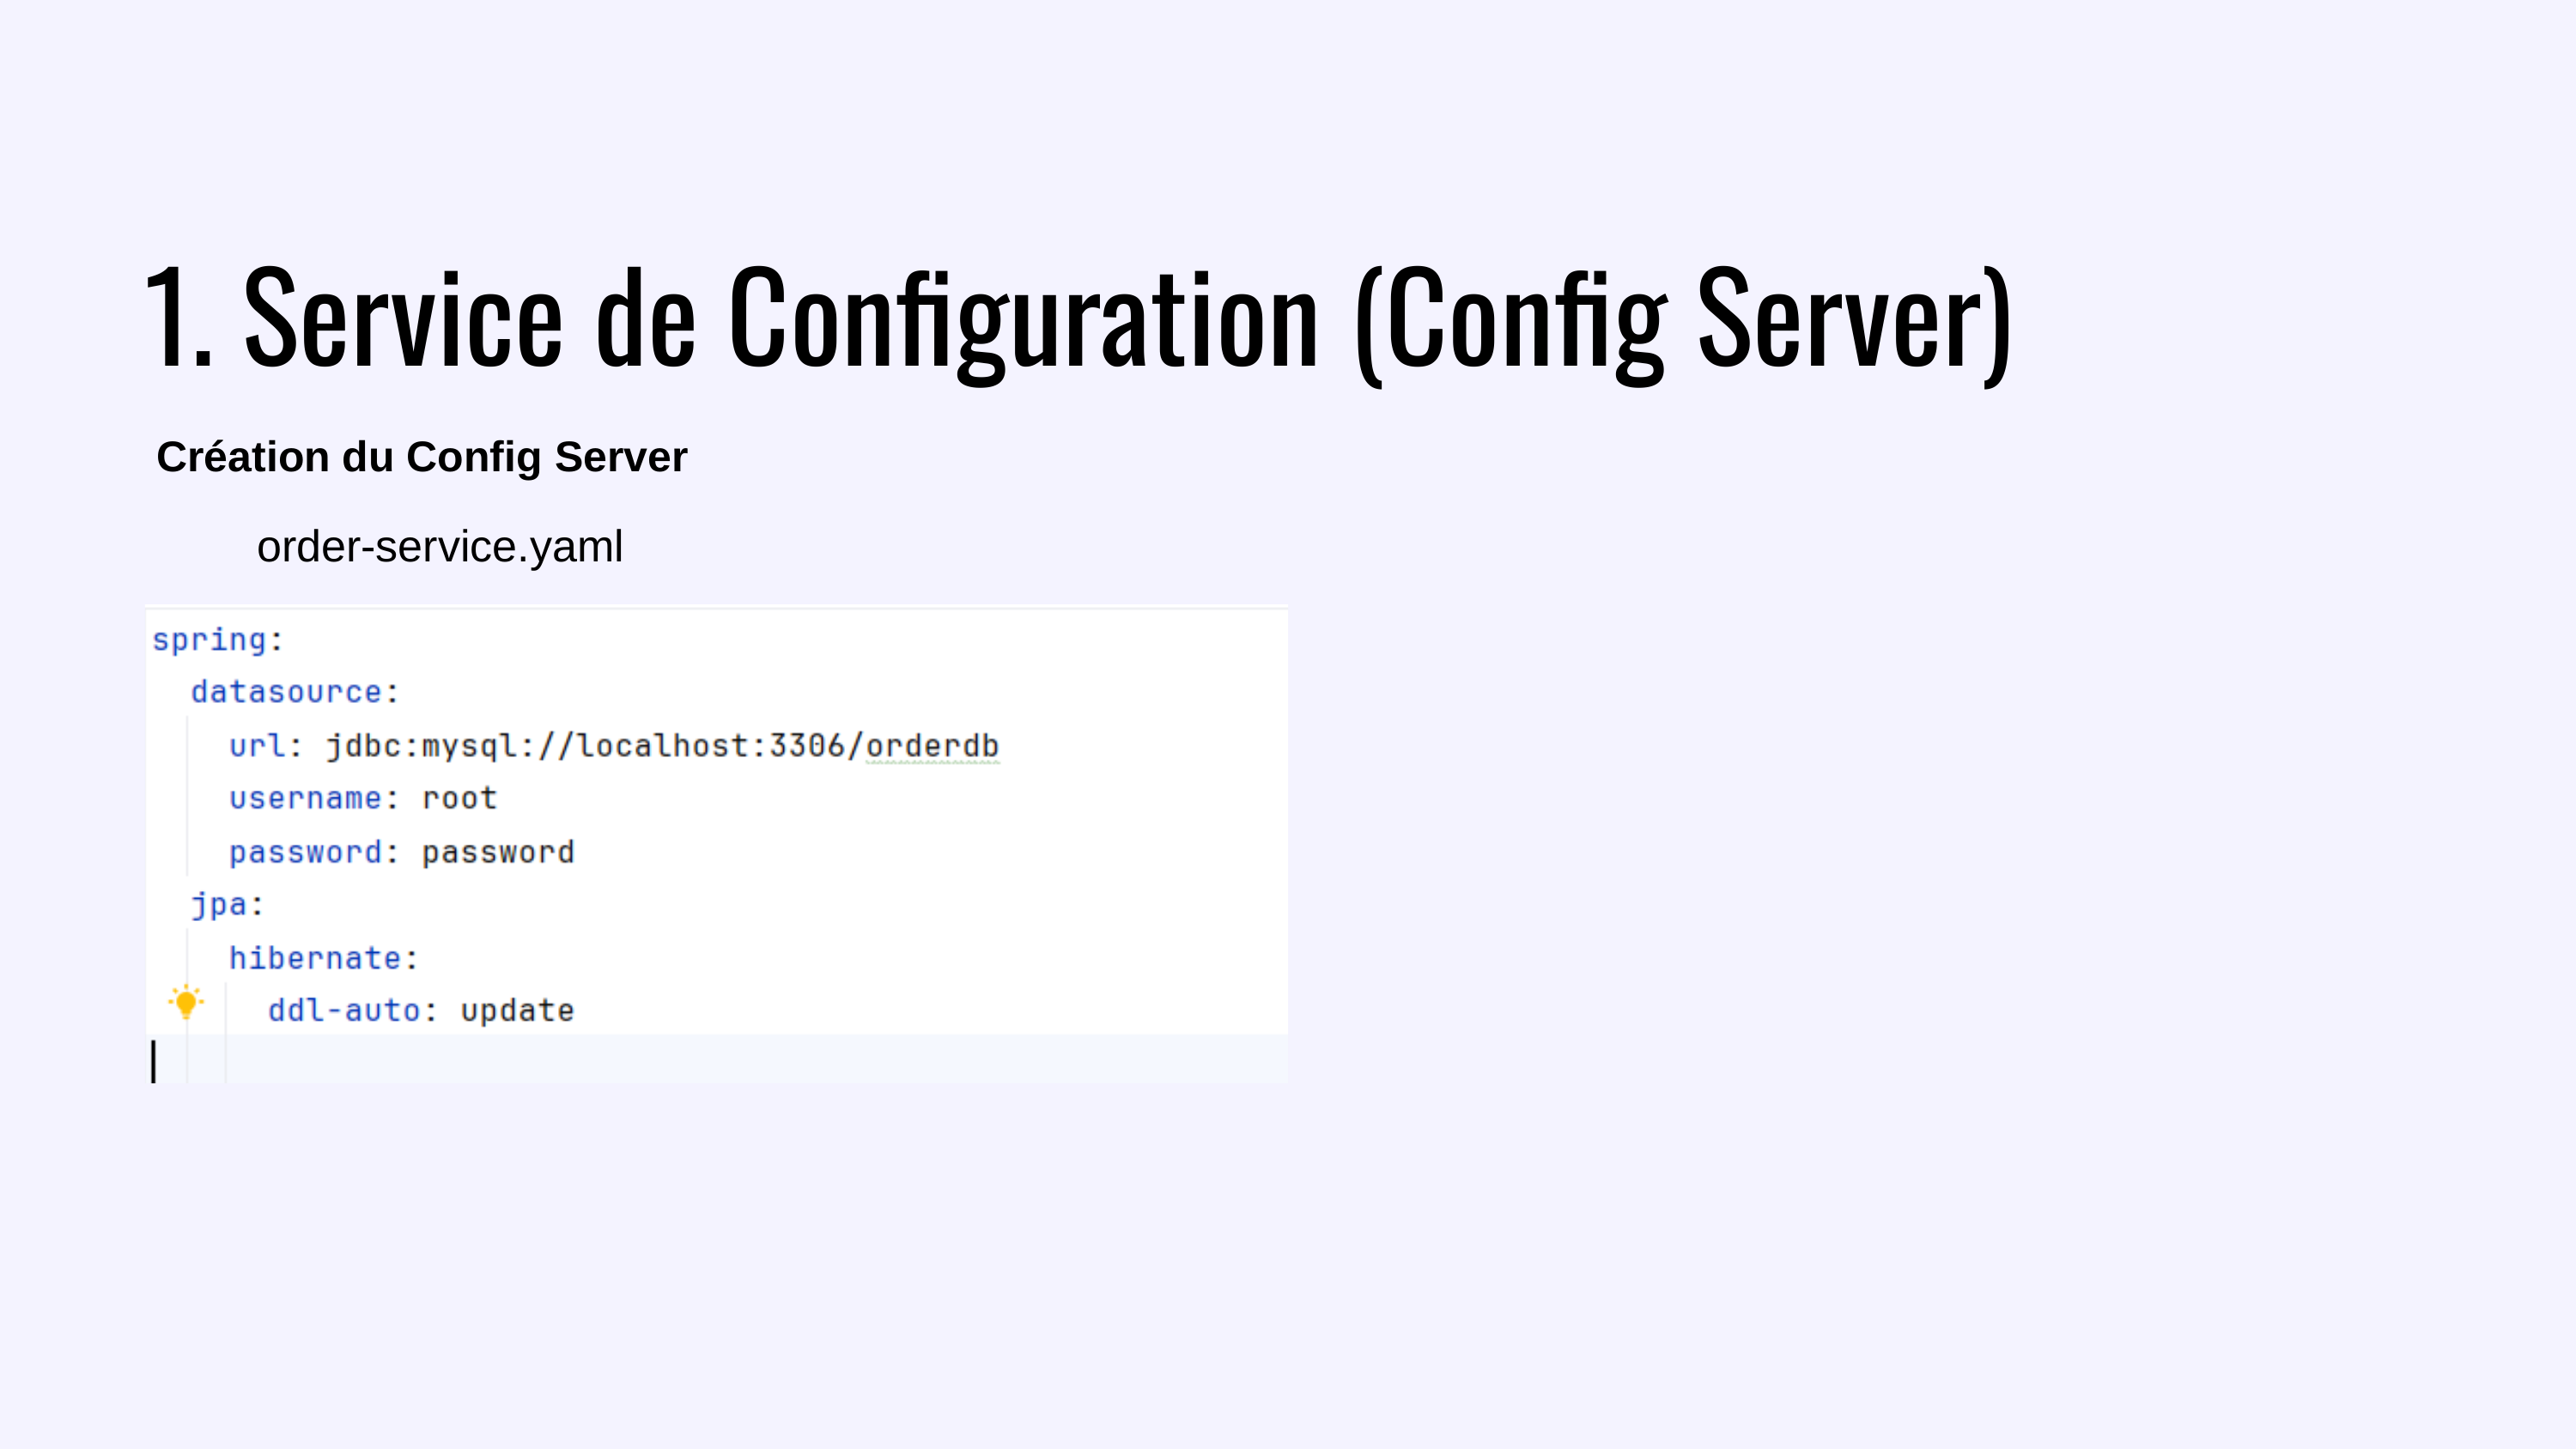

1. Service de Configuration (Config Server)
Création du Config Server
order-service.yaml